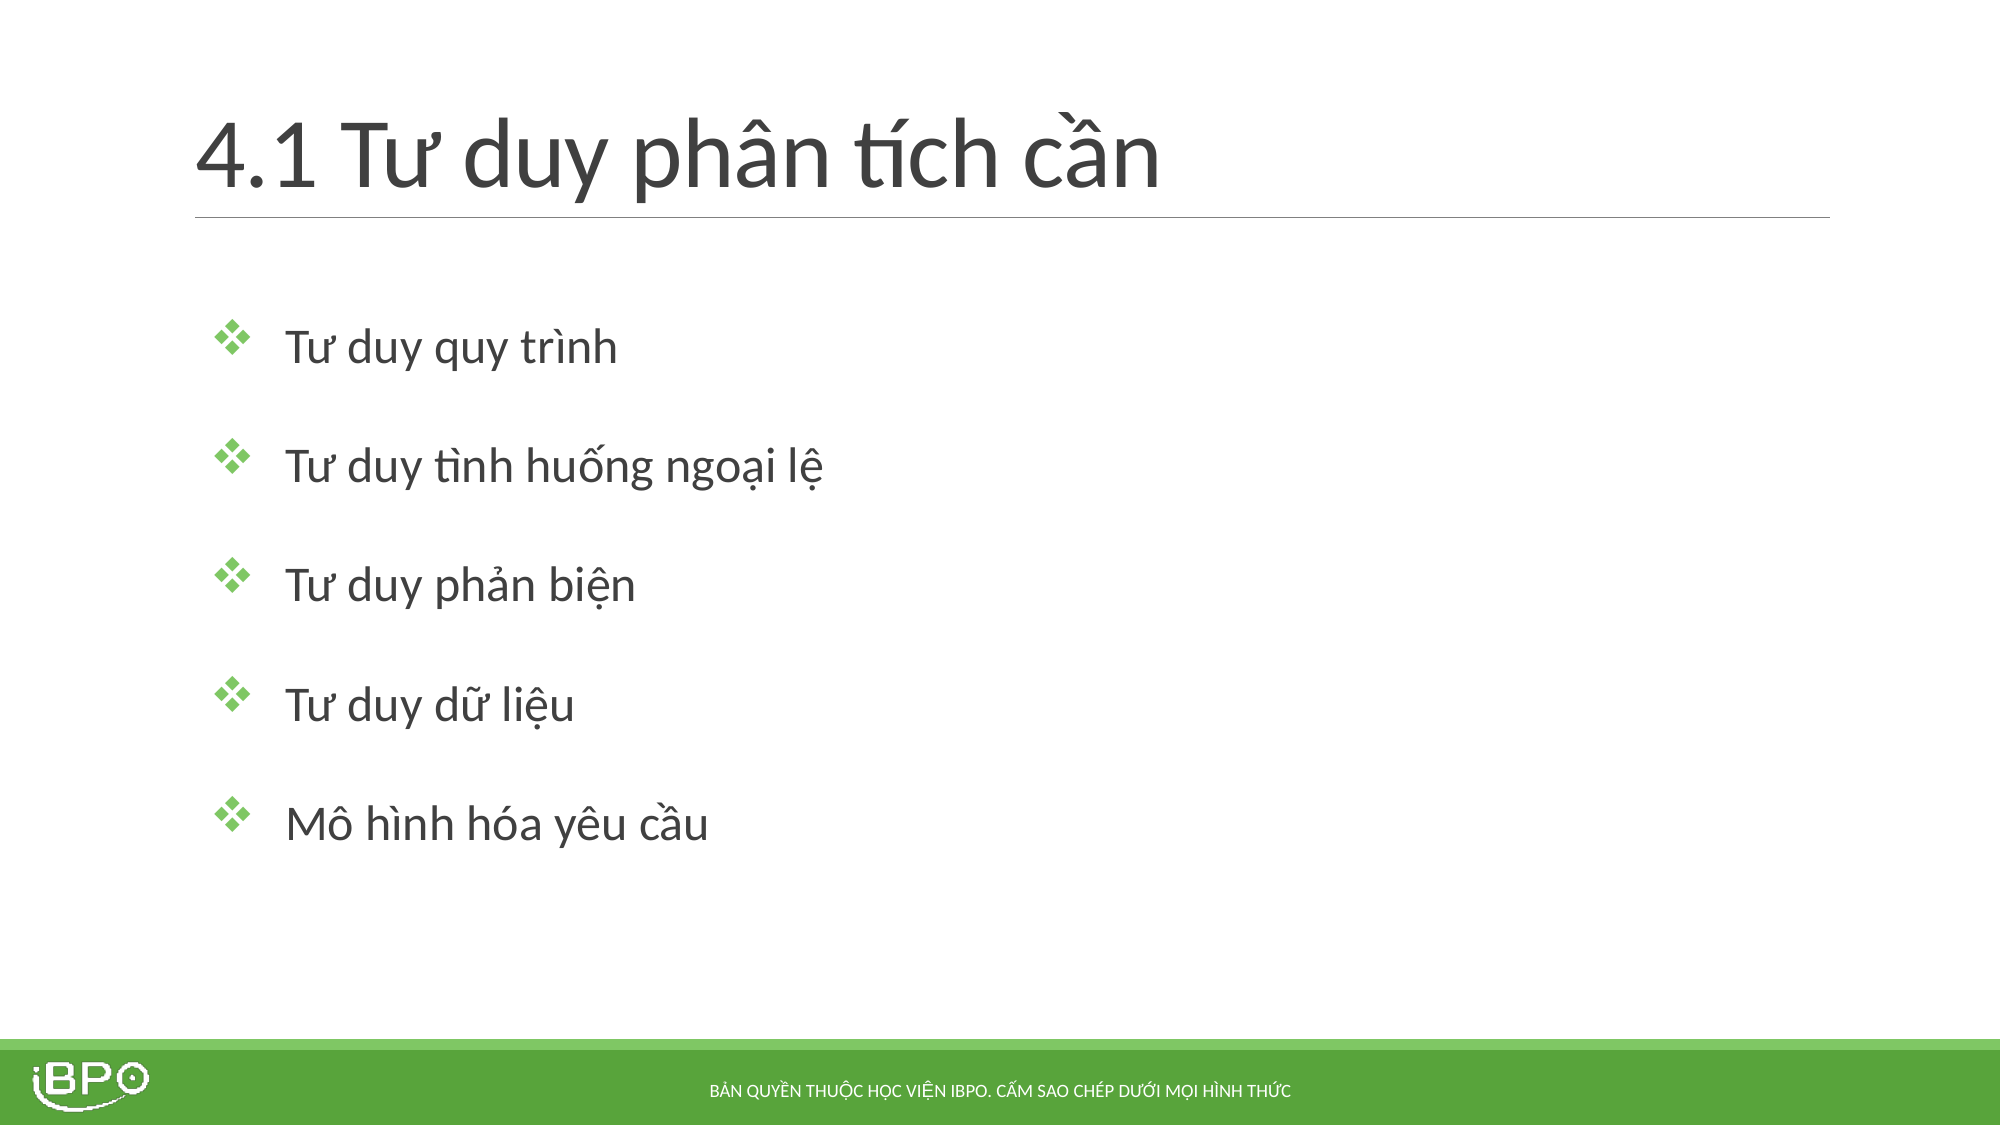

# 4.1 Tư duy phân tích cần
Tư duy quy trình
Tư duy tình huống ngoại lệ
Tư duy phản biện
Tư duy dữ liệu
Mô hình hóa yêu cầu
Bản quyền thuộc Học viện iBPO. Cấm sao chép dưới mọi hình thức